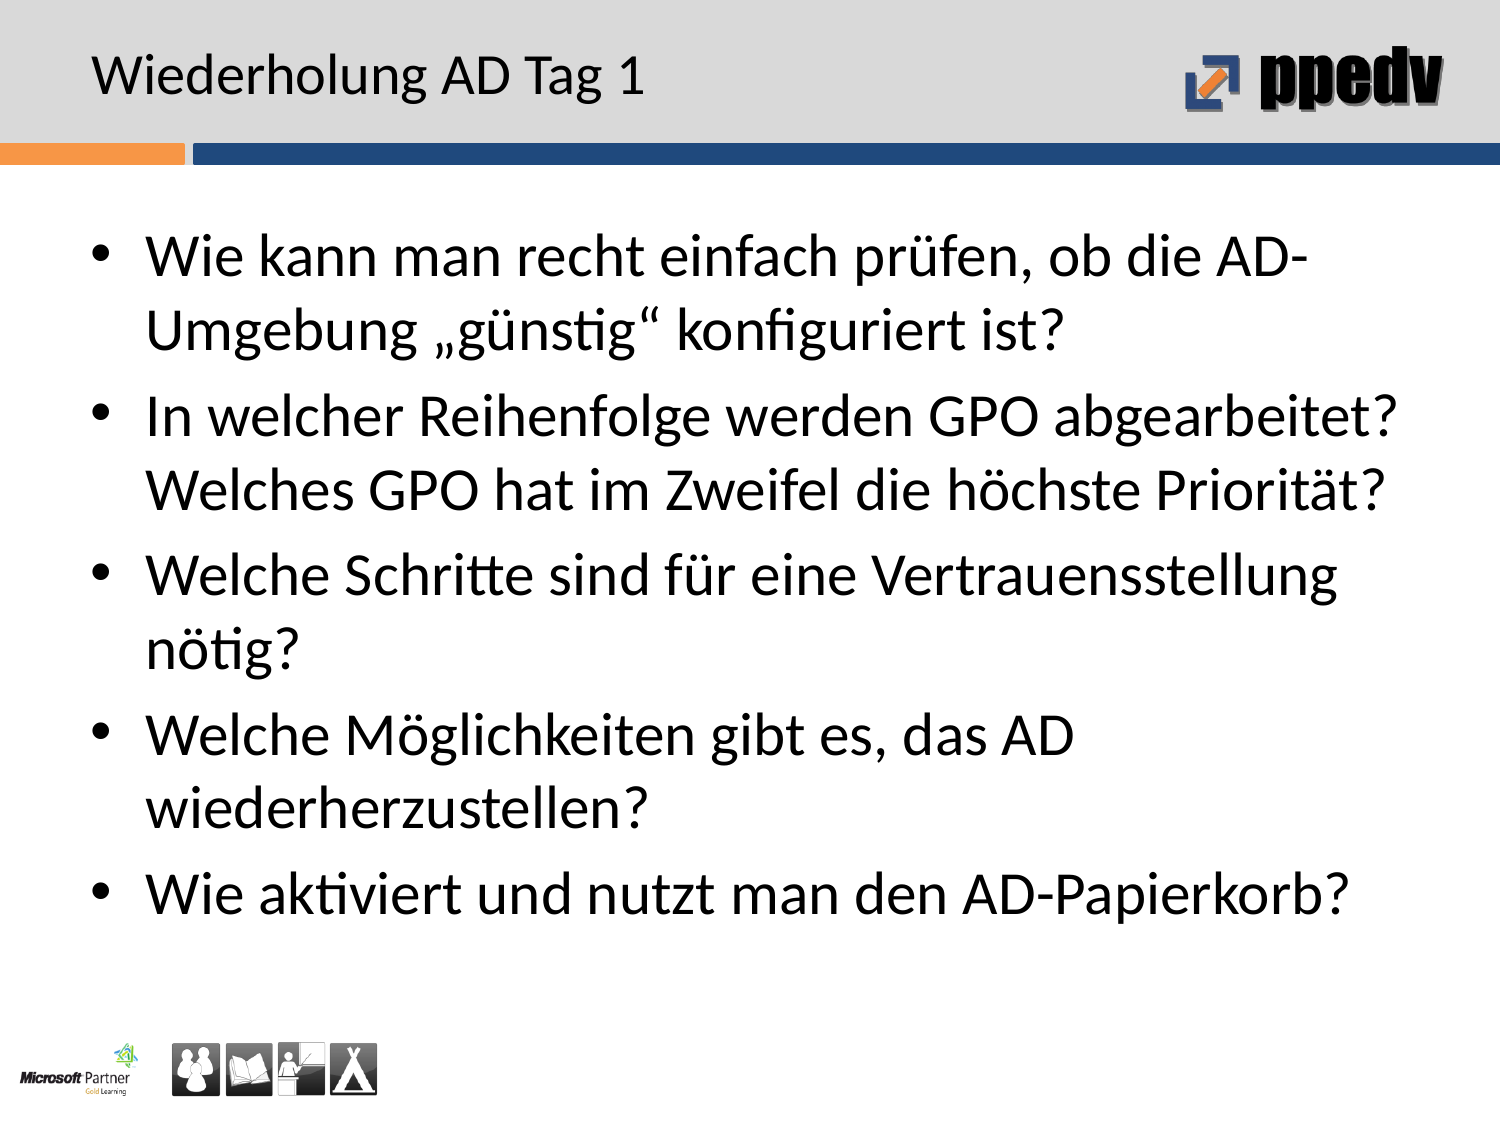

# Wiederholung AD Tag 1
Wie kann man recht einfach prüfen, ob die AD-Umgebung „günstig“ konfiguriert ist?
In welcher Reihenfolge werden GPO abgearbeitet? Welches GPO hat im Zweifel die höchste Priorität?
Welche Schritte sind für eine Vertrauensstellung nötig?
Welche Möglichkeiten gibt es, das AD wiederherzustellen?
Wie aktiviert und nutzt man den AD-Papierkorb?